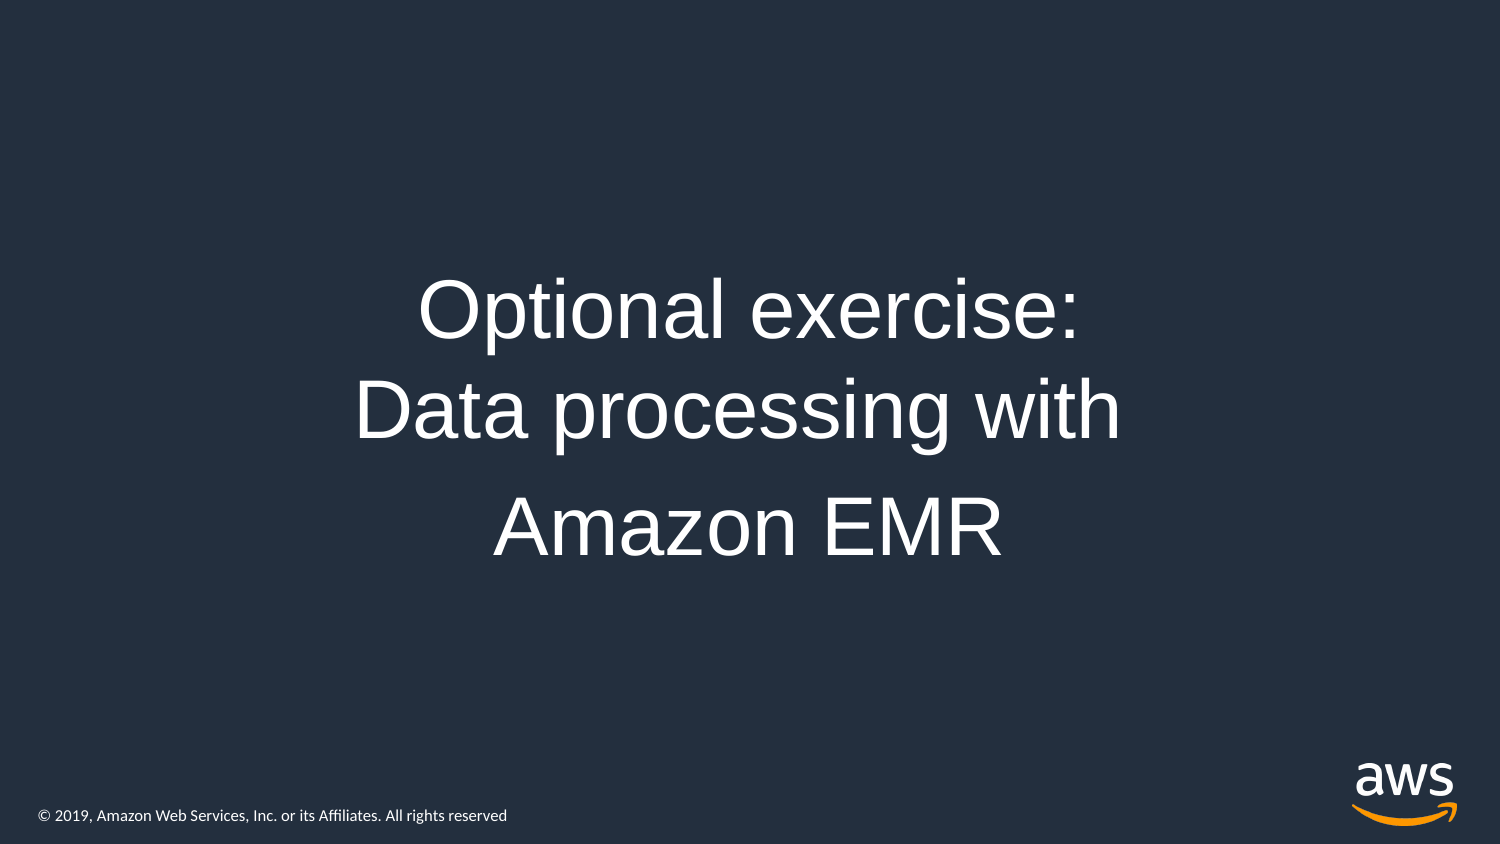

Optional exercise:
Data processing with
Amazon EMR